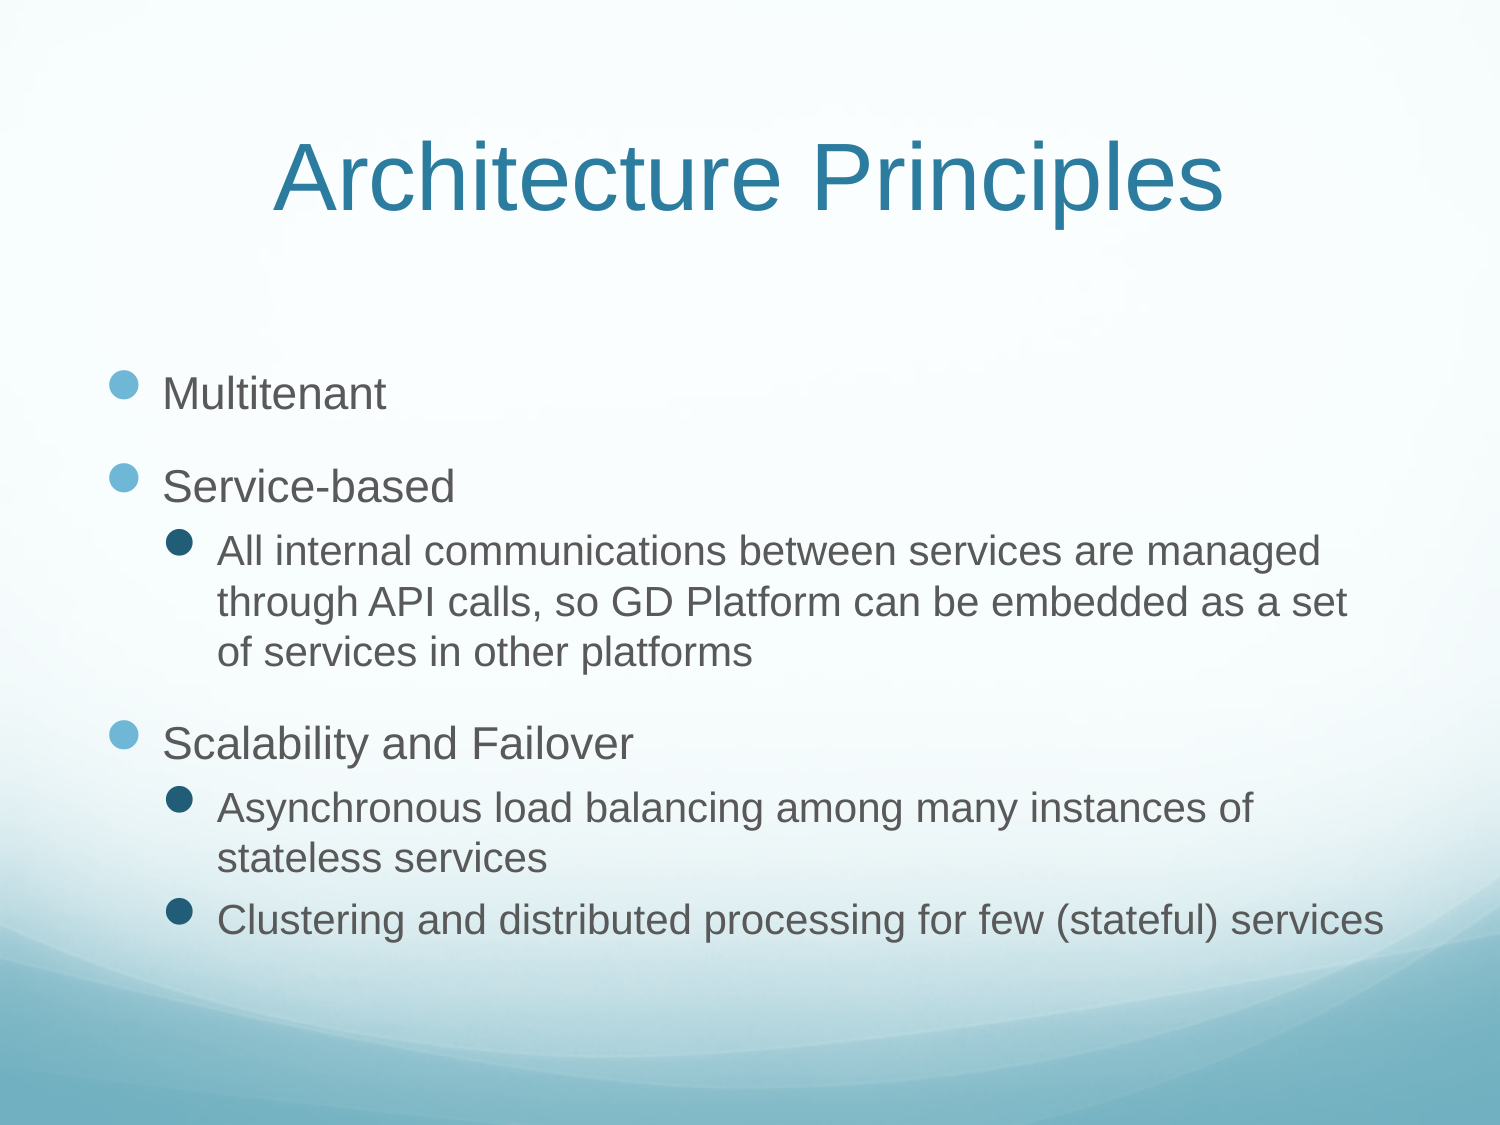

# Architecture Principles

Multitenant
Service-based
All internal communications between services are managed through API calls, so GD Platform can be embedded as a set of services in other platforms
Scalability and Failover
Asynchronous load balancing among many instances of stateless services
Clustering and distributed processing for few (stateful) services